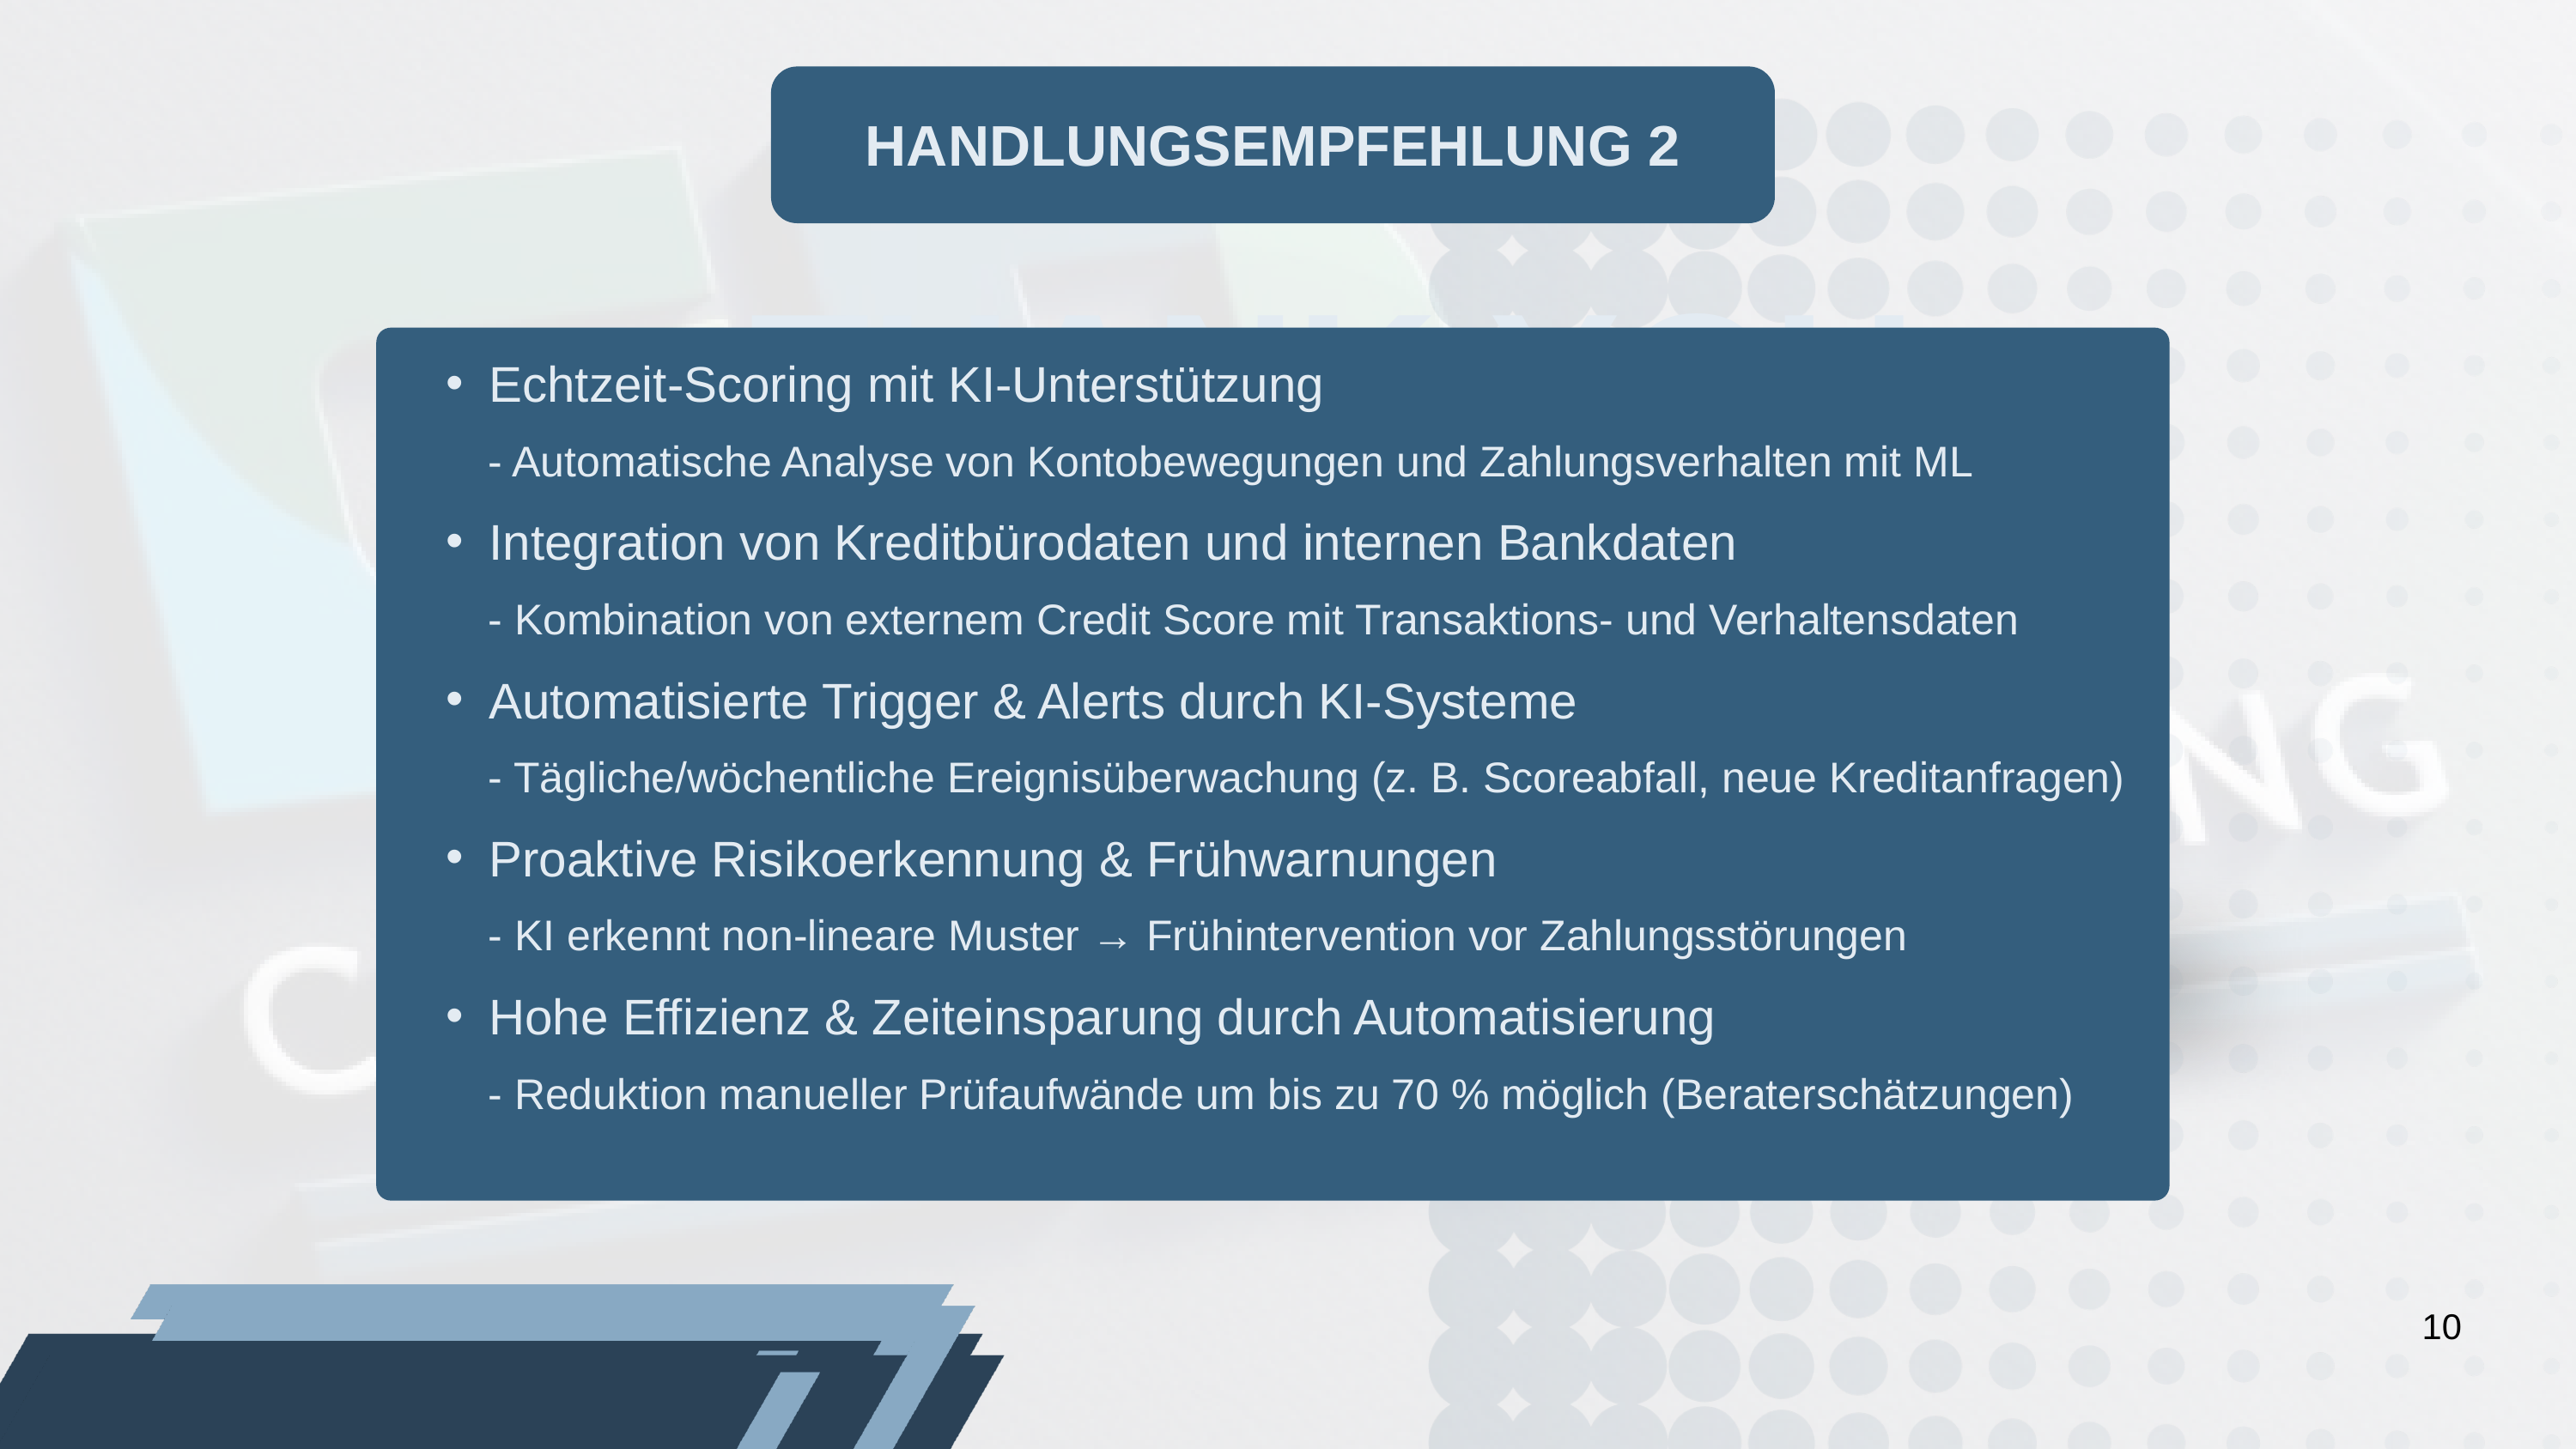

HANDLUNGSEMPFEHLUNG 2
THANK YOU
Echtzeit-Scoring mit KI-Unterstützung
       - Automatische Analyse von Kontobewegungen und Zahlungsverhalten mit ML
Integration von Kreditbürodaten und internen Bankdaten
       - Kombination von externem Credit Score mit Transaktions- und Verhaltensdaten
Automatisierte Trigger & Alerts durch KI-Systeme
       - Tägliche/wöchentliche Ereignisüberwachung (z. B. Scoreabfall, neue Kreditanfragen)
Proaktive Risikoerkennung & Frühwarnungen
       - KI erkennt non-lineare Muster → Frühintervention vor Zahlungsstörungen
Hohe Effizienz & Zeiteinsparung durch Automatisierung
       - Reduktion manueller Prüfaufwände um bis zu 70 % möglich (Beraterschätzungen)

10